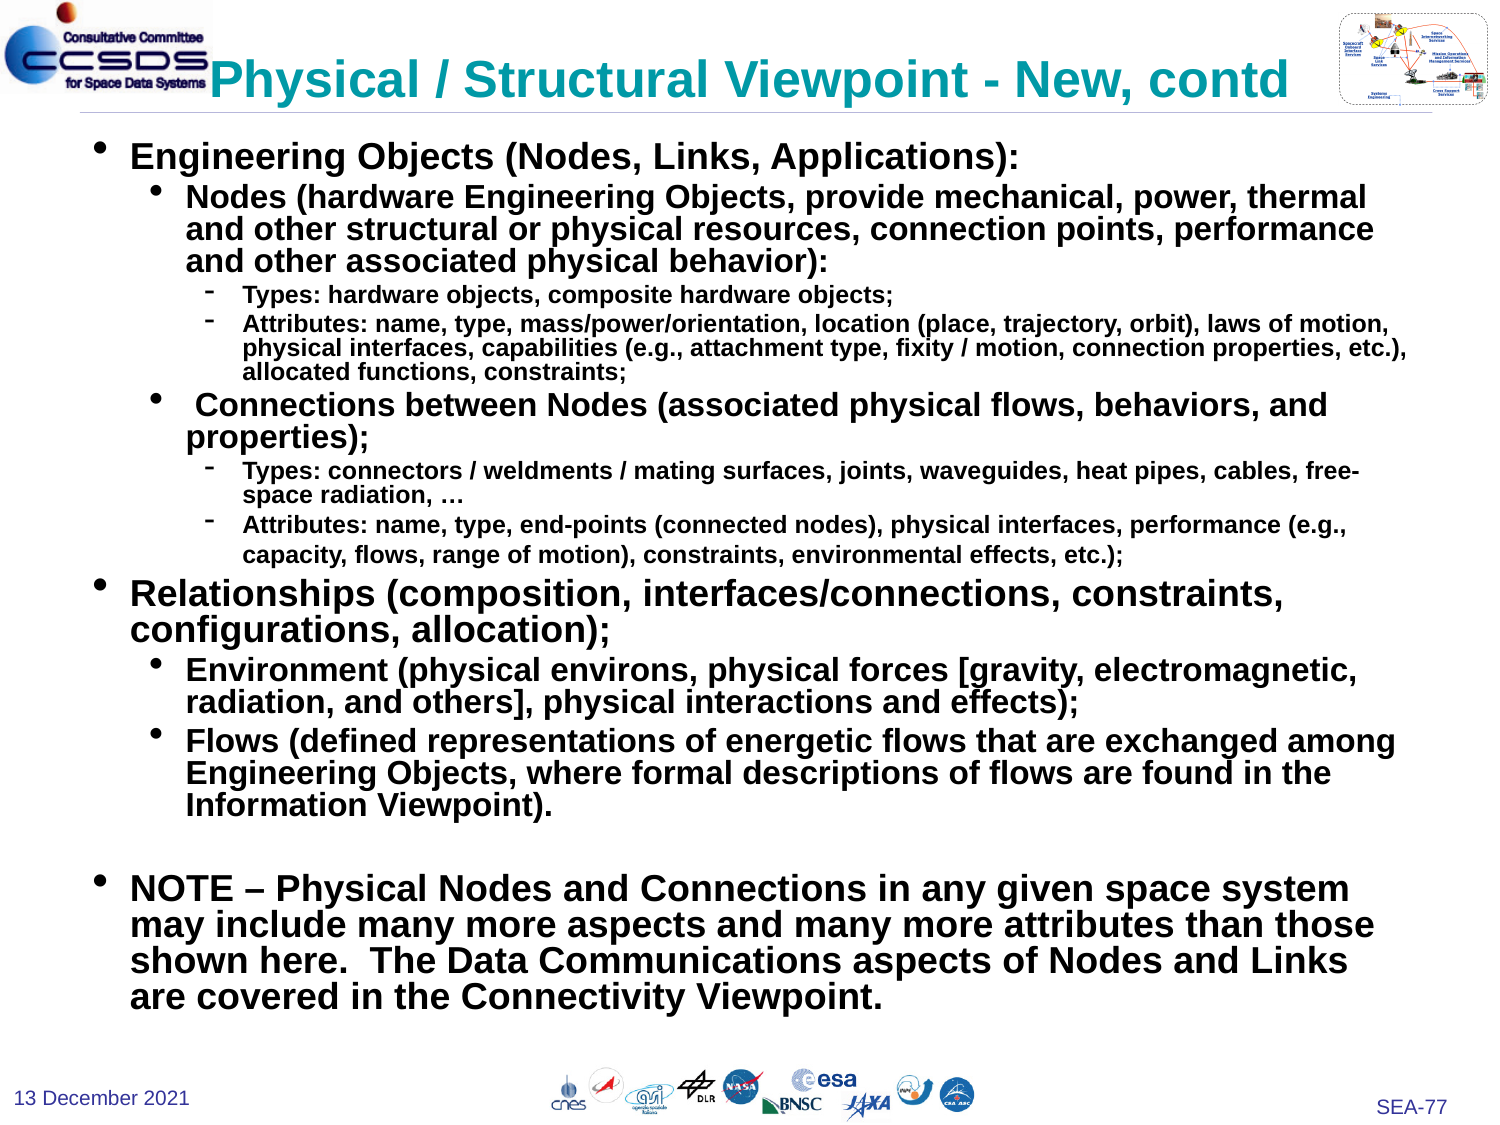

# Physical / Structural Viewpoint - New, contd
Engineering Objects (Nodes, Links, Applications):
Nodes (hardware Engineering Objects, provide mechanical, power, thermal and other structural or physical resources, connection points, performance and other associated physical behavior):
Types: hardware objects, composite hardware objects;
Attributes: name, type, mass/power/orientation, location (place, trajectory, orbit), laws of motion, physical interfaces, capabilities (e.g., attachment type, fixity / motion, connection properties, etc.), allocated functions, constraints;
 Connections between Nodes (associated physical flows, behaviors, and properties);
Types: connectors / weldments / mating surfaces, joints, waveguides, heat pipes, cables, free-space radiation, …
Attributes: name, type, end-points (connected nodes), physical interfaces, performance (e.g., capacity, flows, range of motion), constraints, environmental effects, etc.);
Relationships (composition, interfaces/connections, constraints, configurations, allocation);
Environment (physical environs, physical forces [gravity, electromagnetic, radiation, and others], physical interactions and effects);
Flows (defined representations of energetic flows that are exchanged among Engineering Objects, where formal descriptions of flows are found in the Information Viewpoint).

NOTE – Physical Nodes and Connections in any given space system may include many more aspects and many more attributes than those shown here.  The Data Communications aspects of Nodes and Links are covered in the Connectivity Viewpoint.

13 December 2021